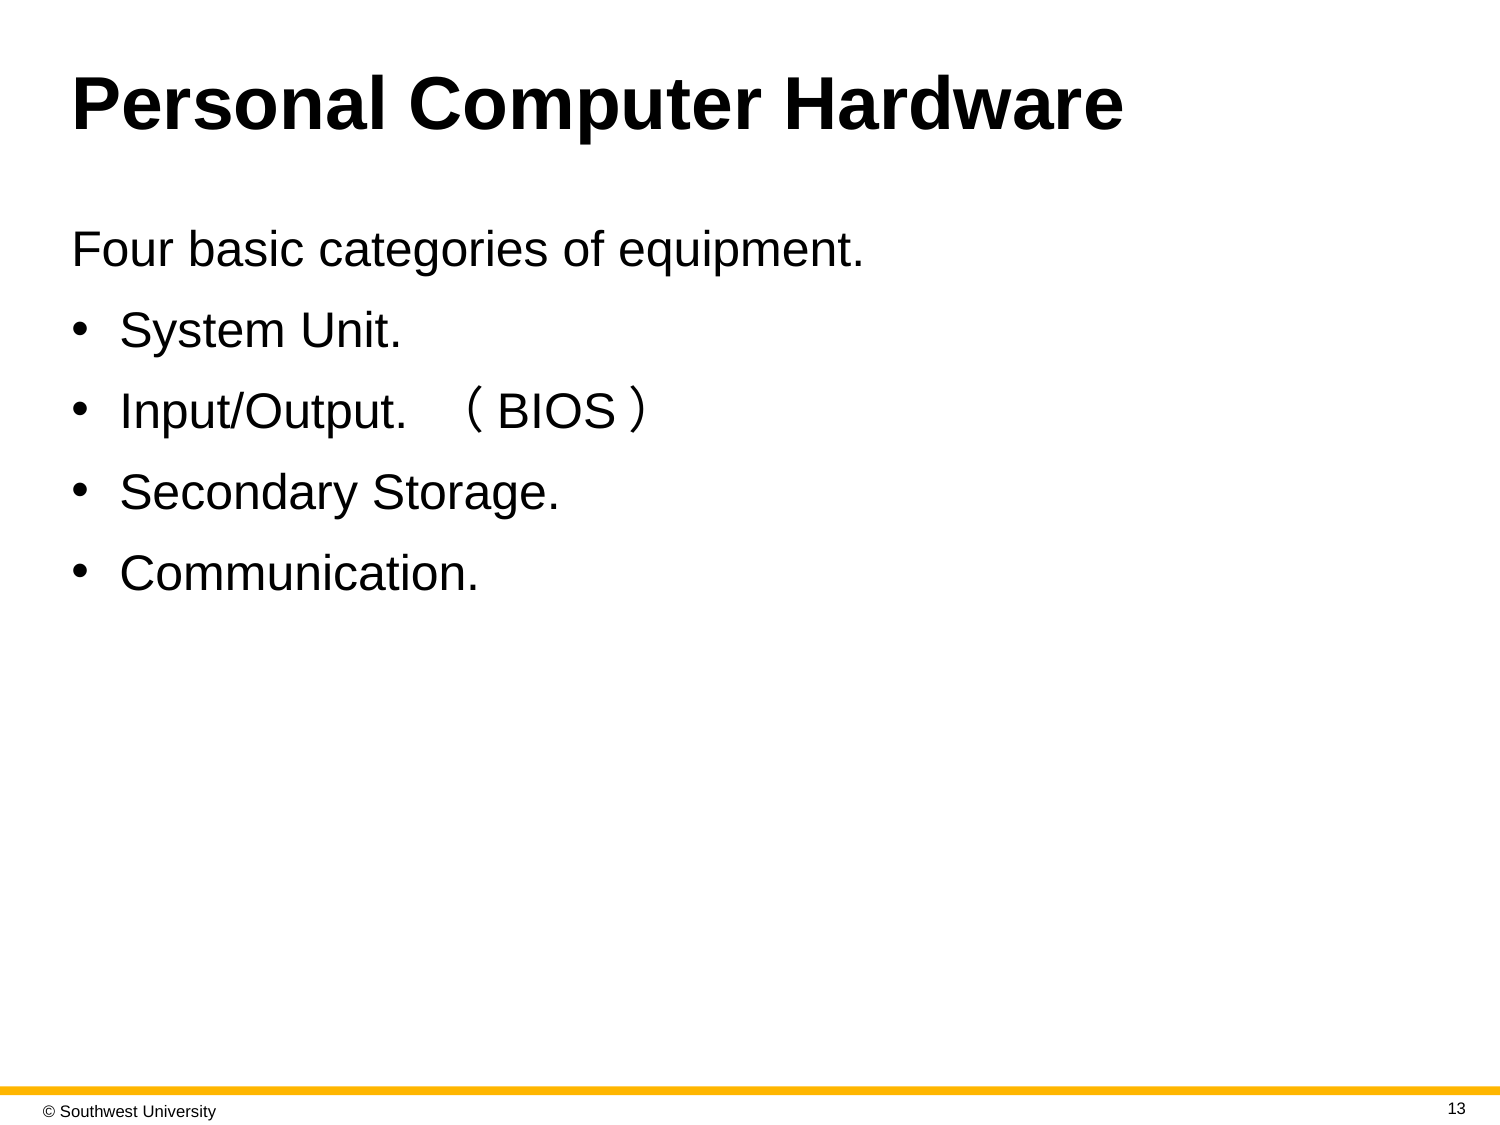

# Personal Computer Hardware
Four basic categories of equipment.
System Unit.
Input/Output. （BIOS）
Secondary Storage.
Communication.
13